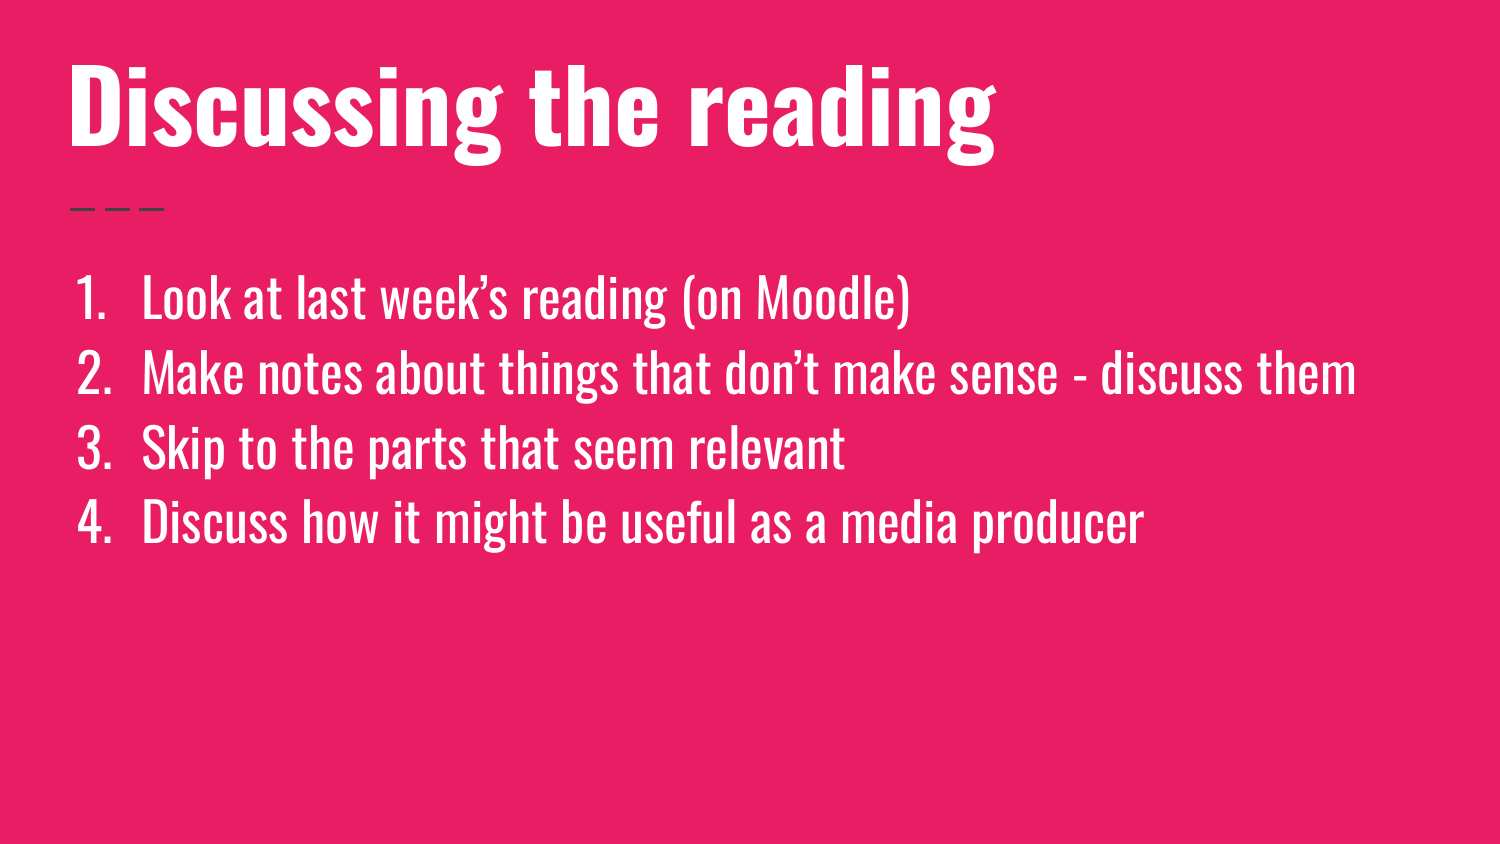

# Discussing the reading
Look at last week’s reading (on Moodle)
Make notes about things that don’t make sense - discuss them
Skip to the parts that seem relevant
Discuss how it might be useful as a media producer